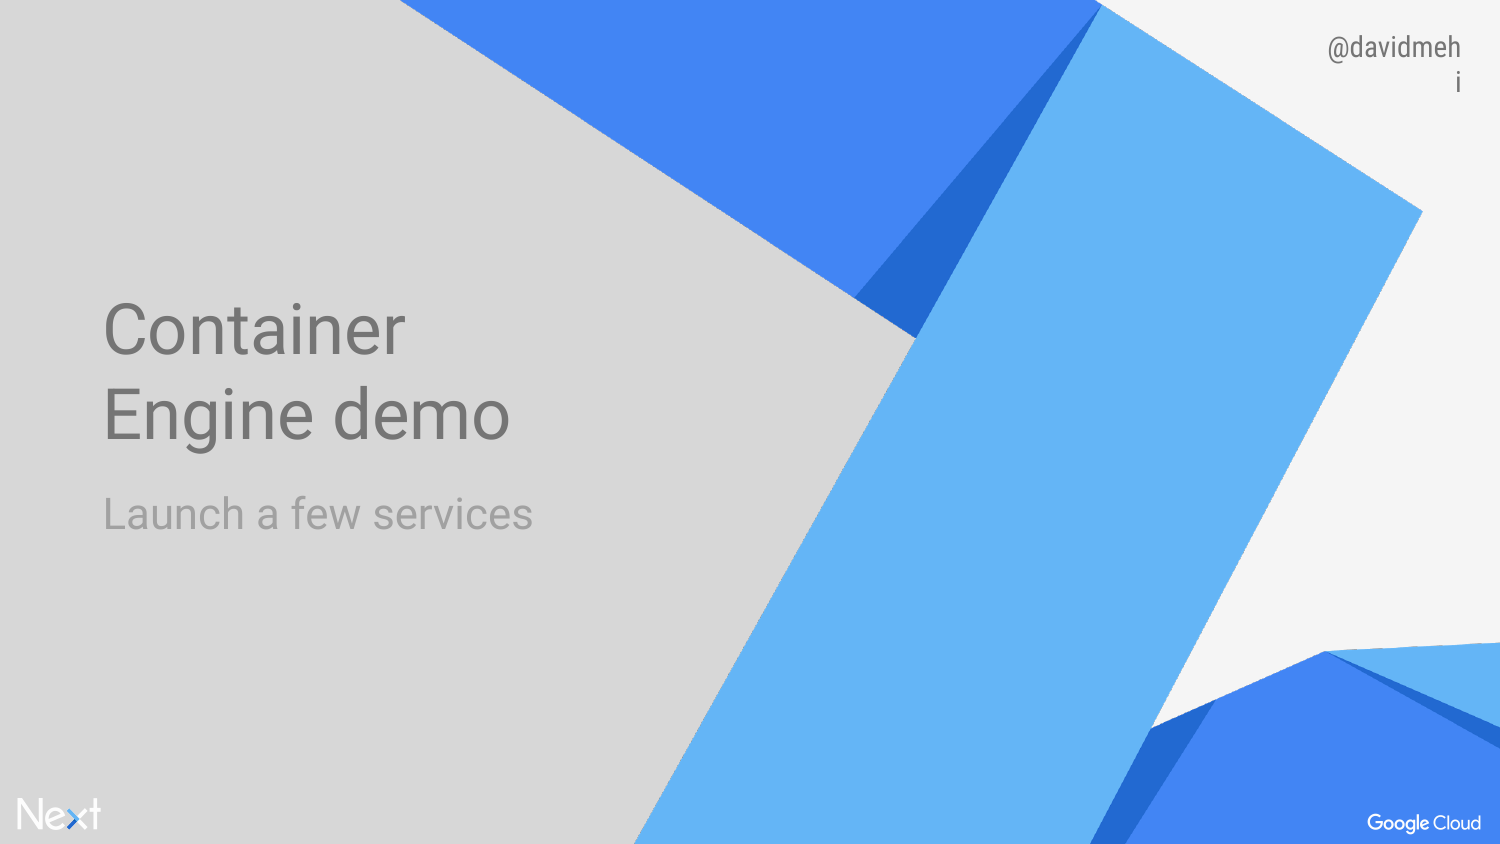

# Container Engine demo
Launch a few services